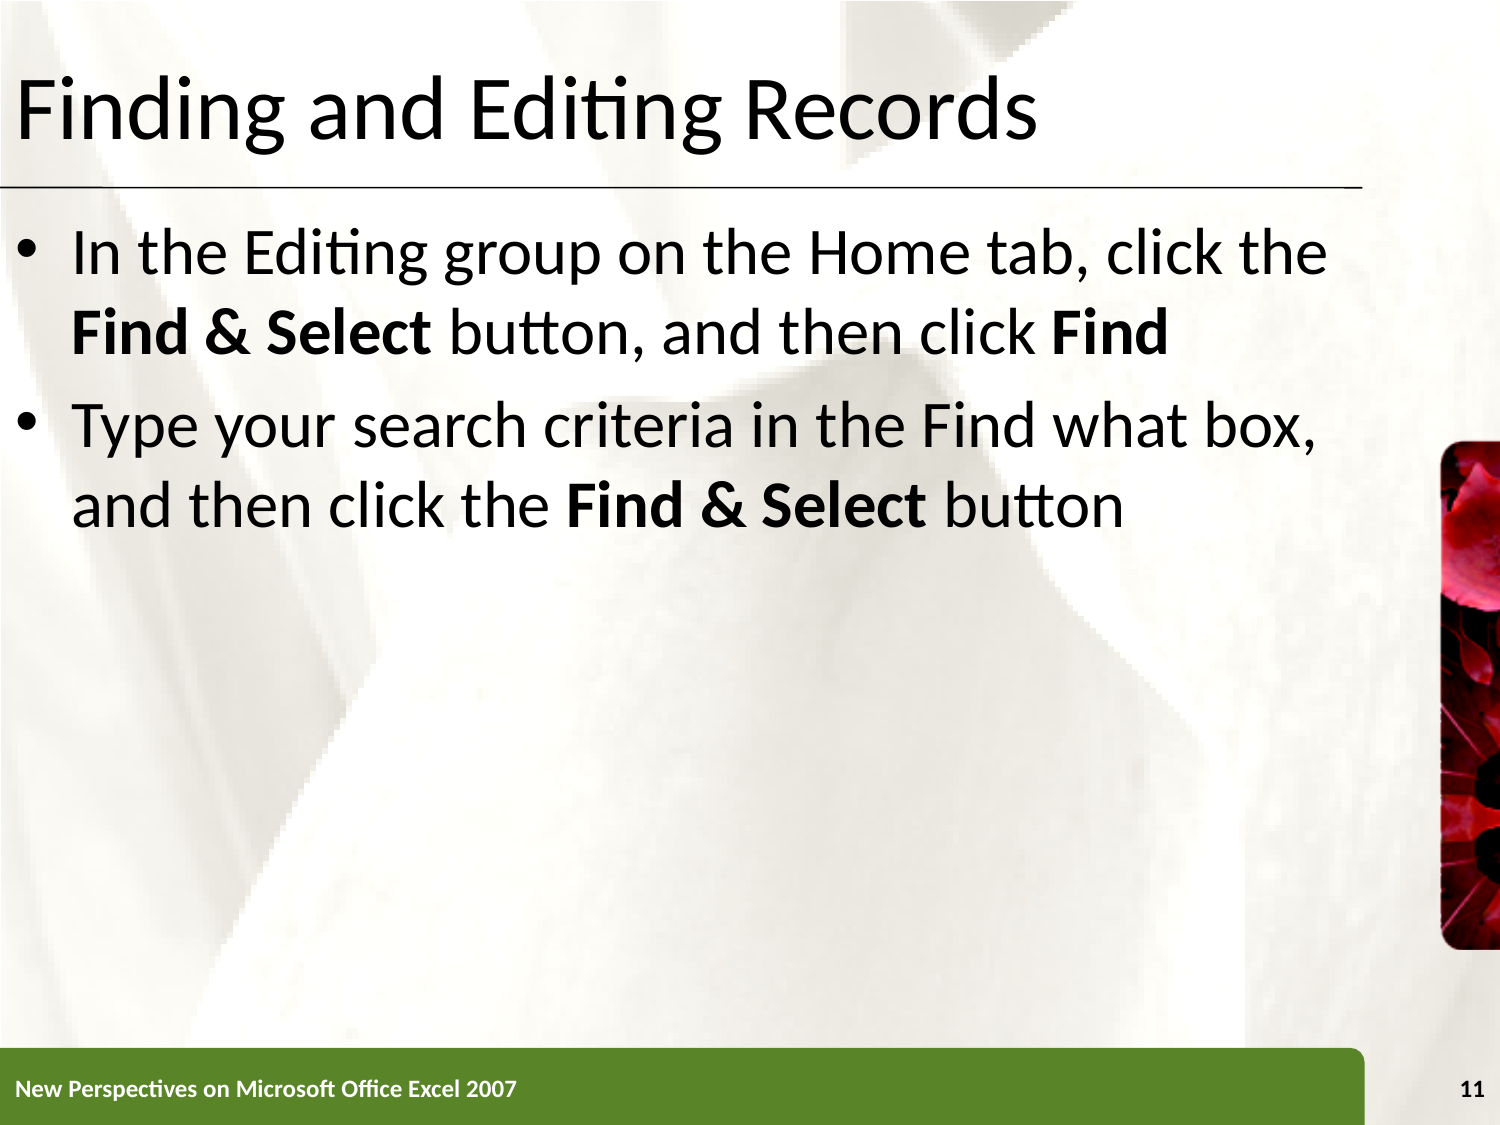

# Finding and Editing Records
In the Editing group on the Home tab, click the Find & Select button, and then click Find
Type your search criteria in the Find what box, and then click the Find & Select button
New Perspectives on Microsoft Office Excel 2007
11